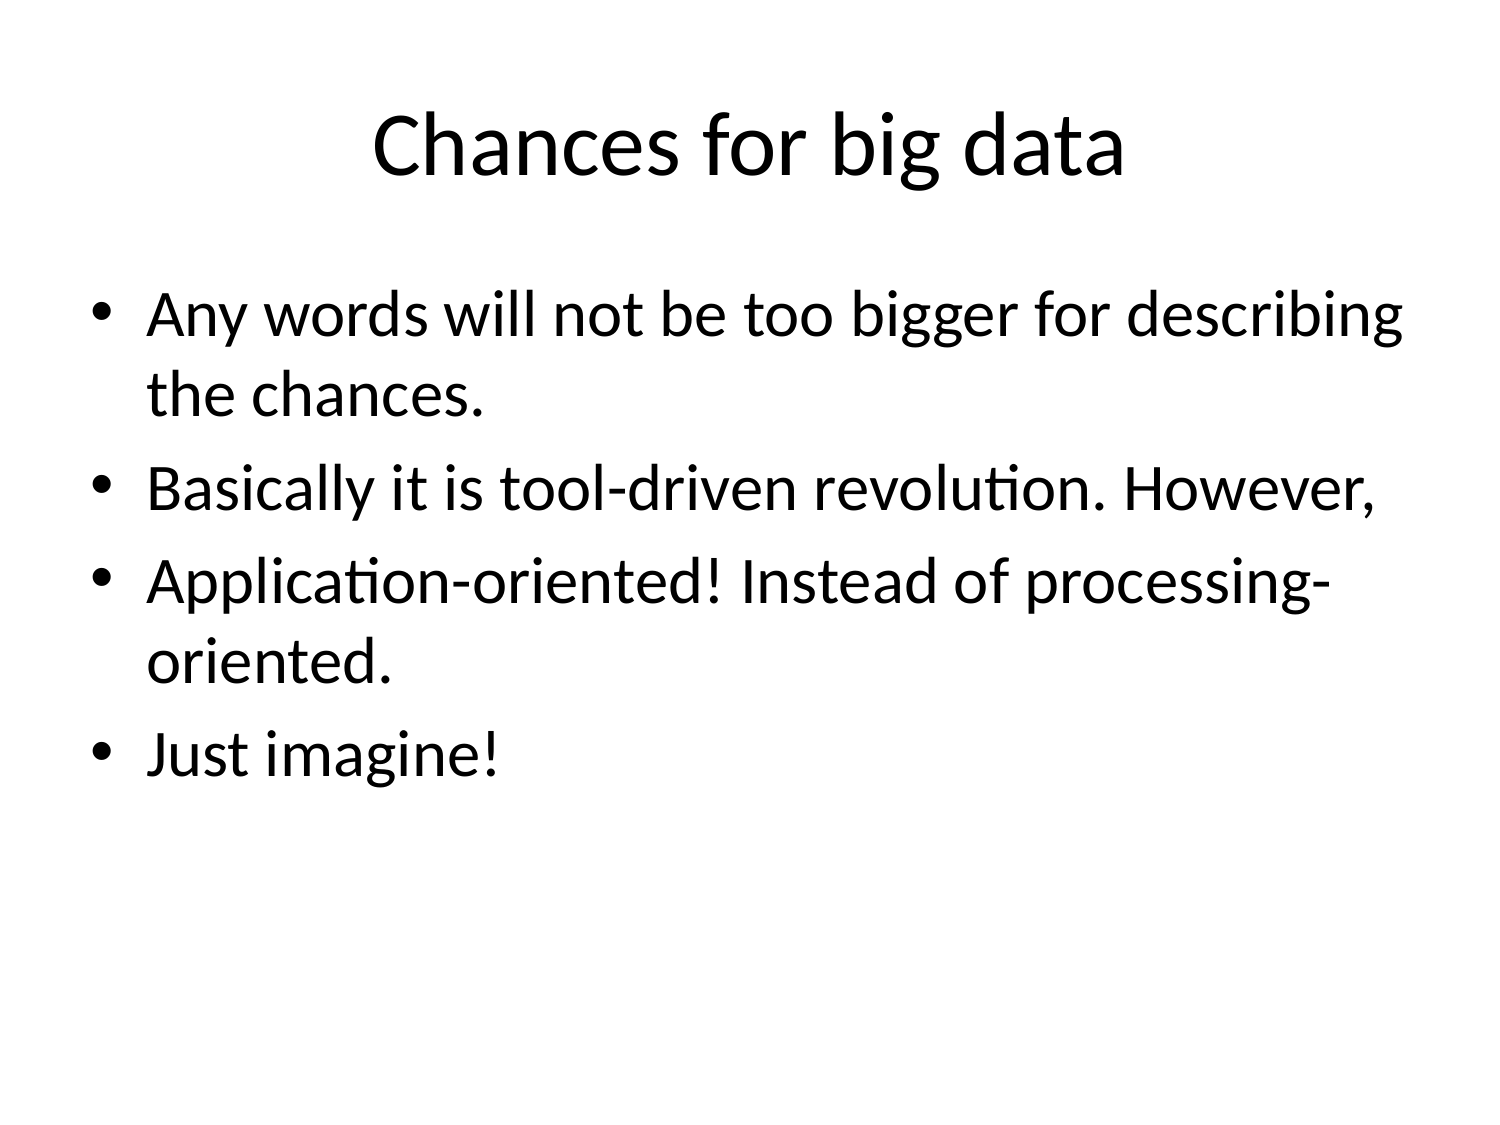

# Chances for big data
Any words will not be too bigger for describing the chances.
Basically it is tool-driven revolution. However,
Application-oriented! Instead of processing-oriented.
Just imagine!